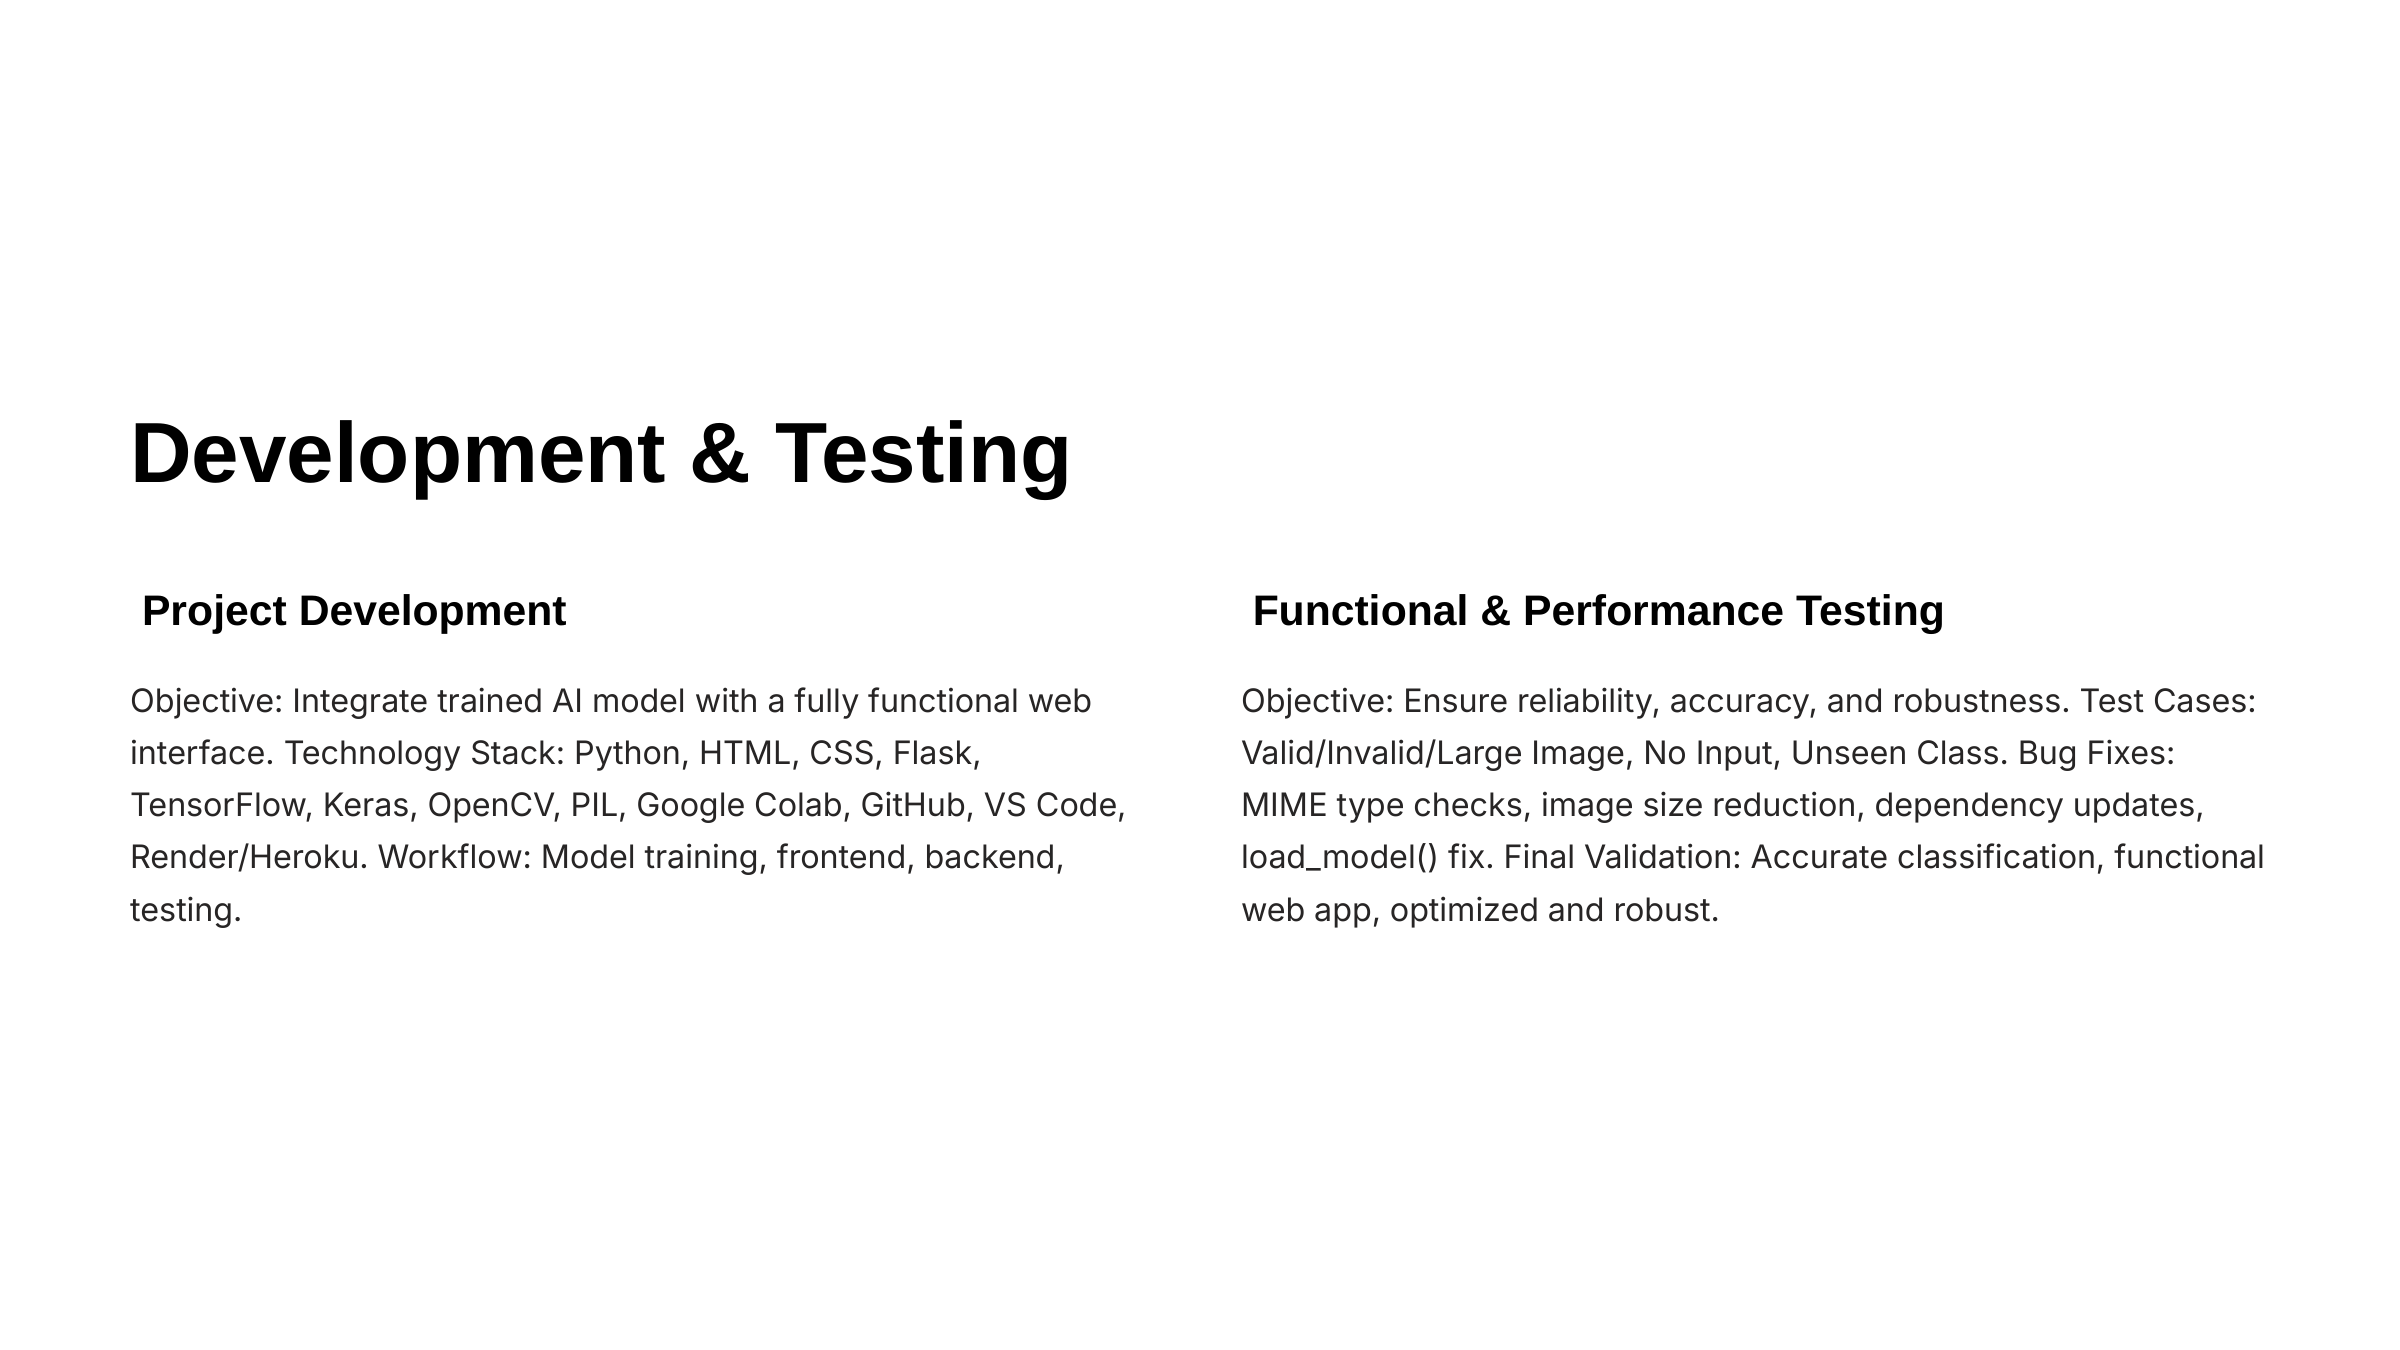

Development & Testing
 Project Development
 Functional & Performance Testing
Objective: Integrate trained AI model with a fully functional web interface. Technology Stack: Python, HTML, CSS, Flask, TensorFlow, Keras, OpenCV, PIL, Google Colab, GitHub, VS Code, Render/Heroku. Workflow: Model training, frontend, backend, testing.
Objective: Ensure reliability, accuracy, and robustness. Test Cases: Valid/Invalid/Large Image, No Input, Unseen Class. Bug Fixes: MIME type checks, image size reduction, dependency updates, load_model() fix. Final Validation: Accurate classification, functional web app, optimized and robust.